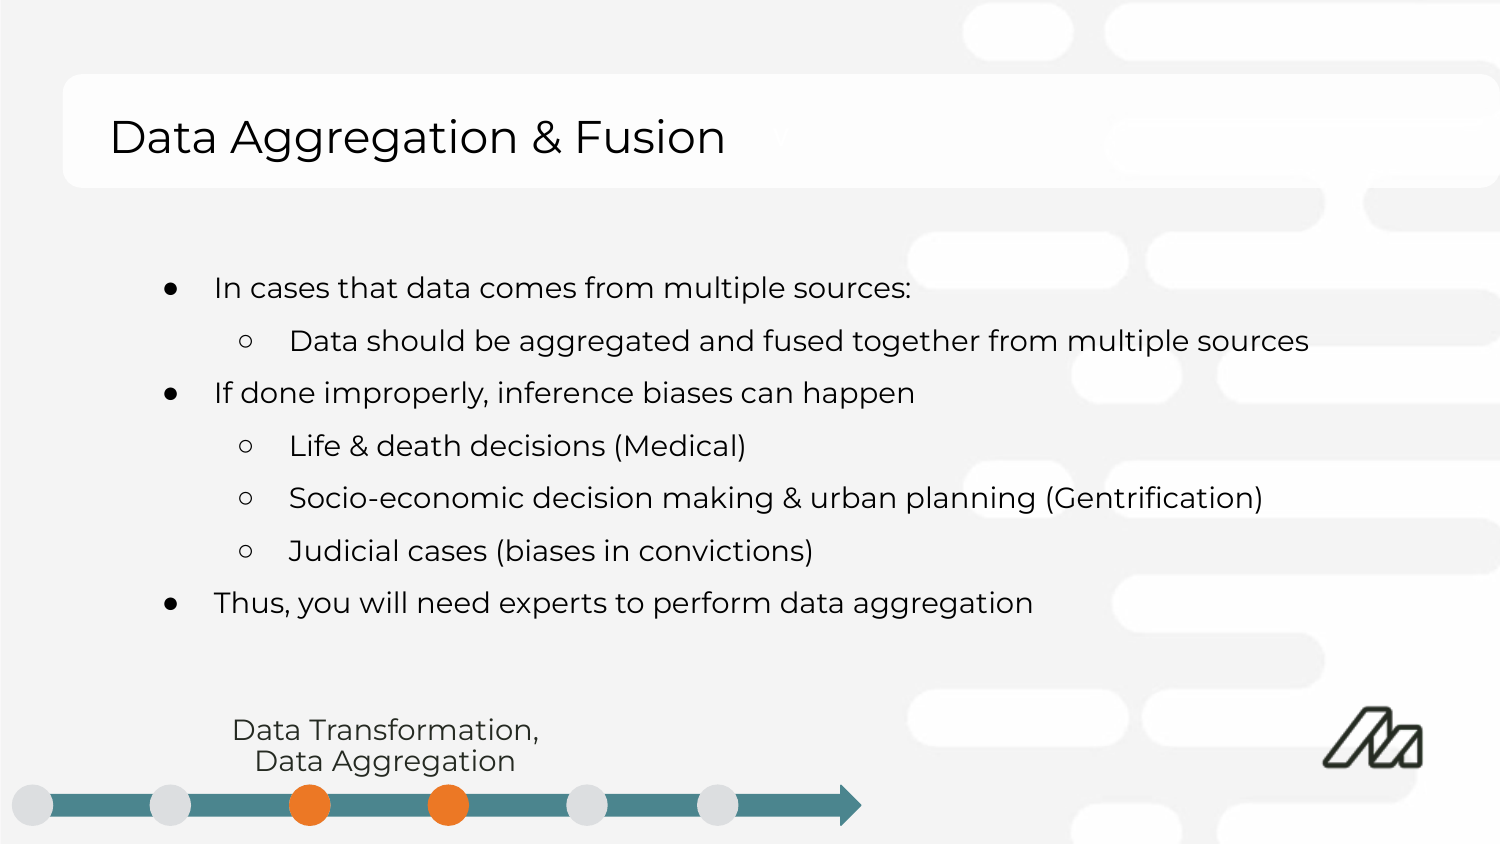

Data Aggregation & Fusion
In cases that data comes from multiple sources:
Data should be aggregated and fused together from multiple sources
If done improperly, inference biases can happen
Life & death decisions (Medical)
Socio-economic decision making & urban planning (Gentrification)
Judicial cases (biases in convictions)
Thus, you will need experts to perform data aggregation
# Data Transformation, Data Aggregation